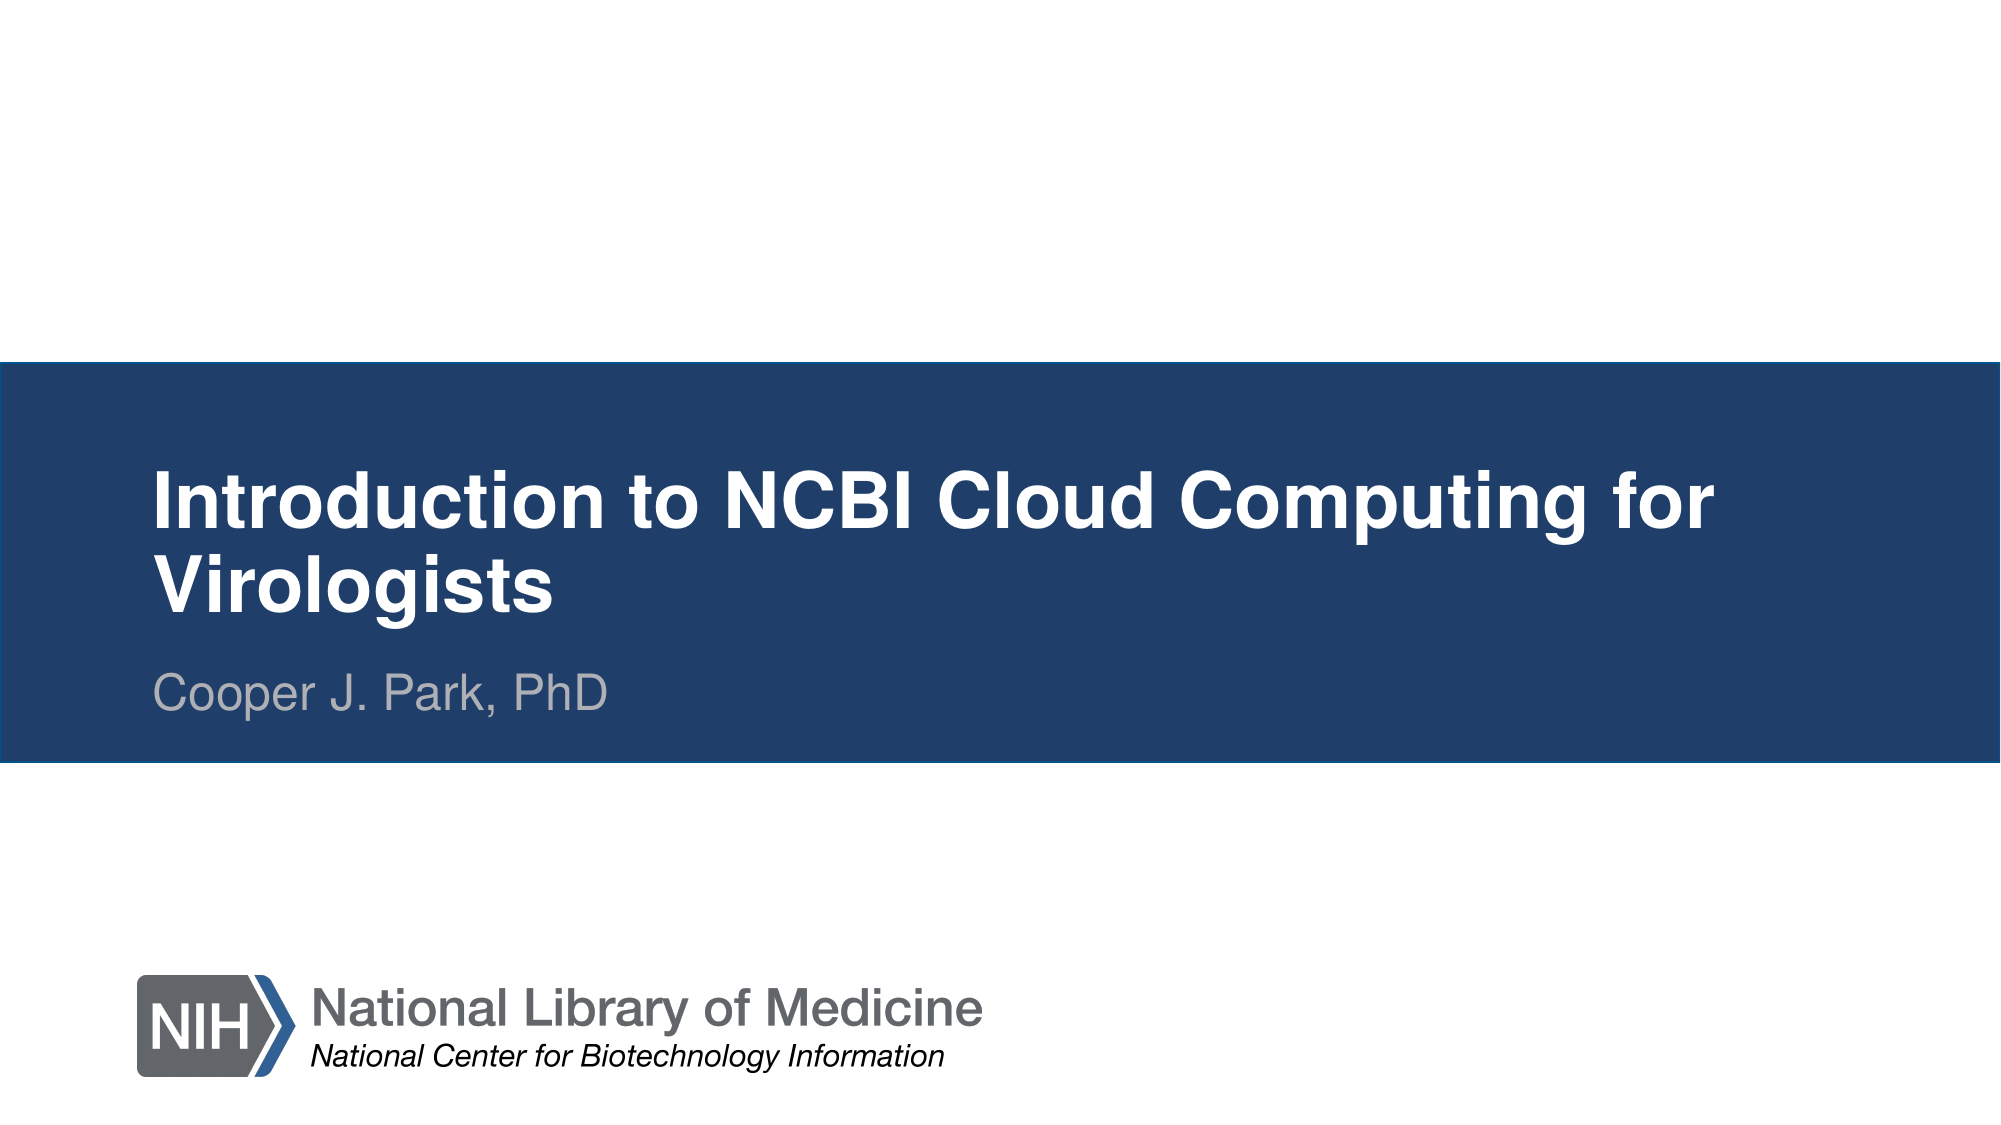

# Introduction to NCBI Cloud Computing for Virologists
Cooper J. Park, PhD